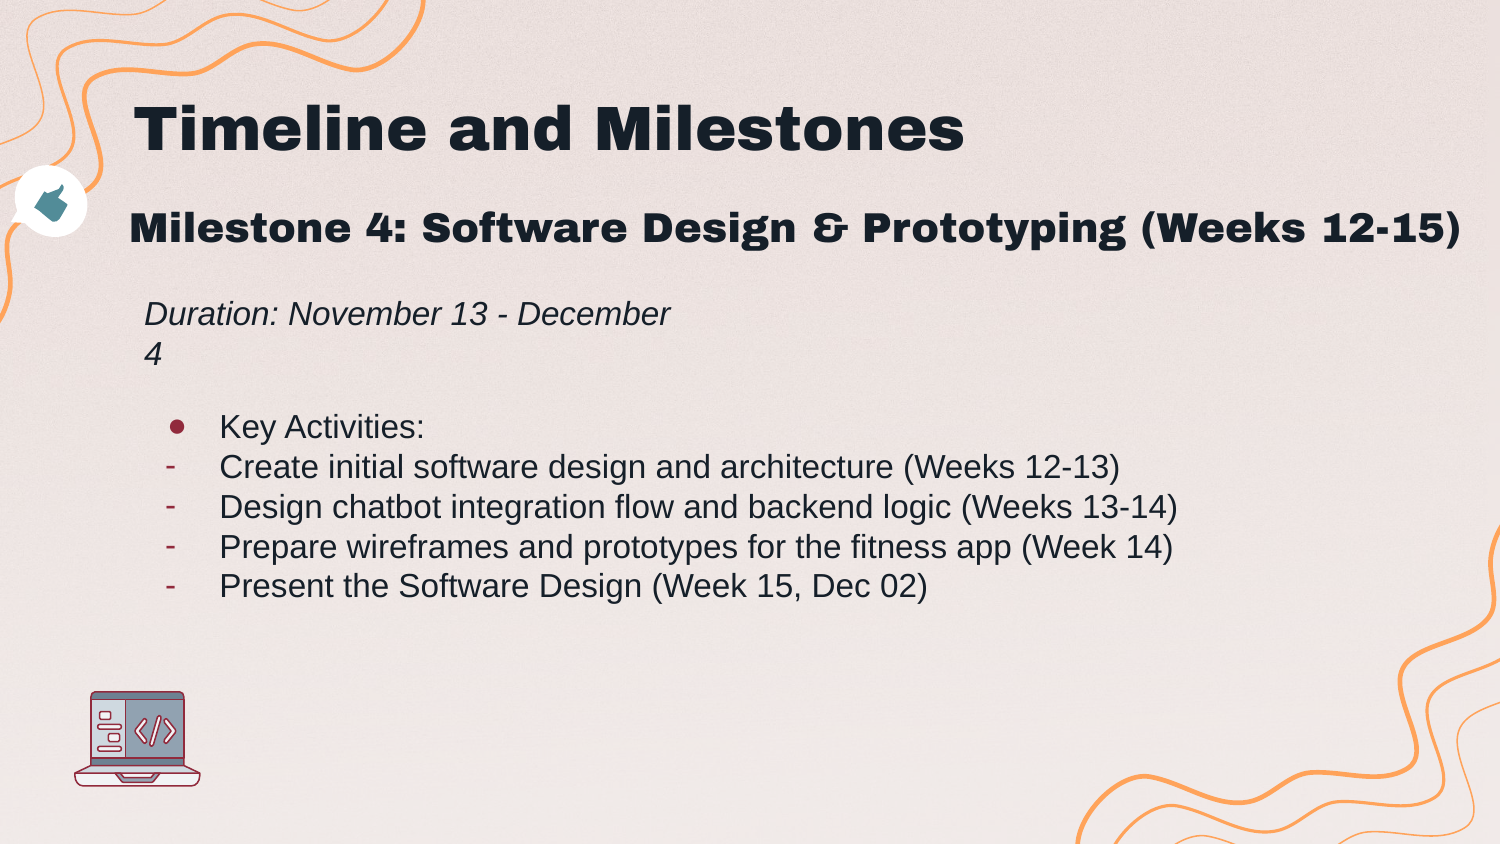

# Timeline and Milestones

Milestone 4: Software Design & Prototyping (Weeks 12-15)
Duration: November 13 - December 4

Key Activities:
Create initial software design and architecture (Weeks 12-13)
Design chatbot integration flow and backend logic (Weeks 13-14)
Prepare wireframes and prototypes for the fitness app (Week 14)
Present the Software Design (Week 15, Dec 02)